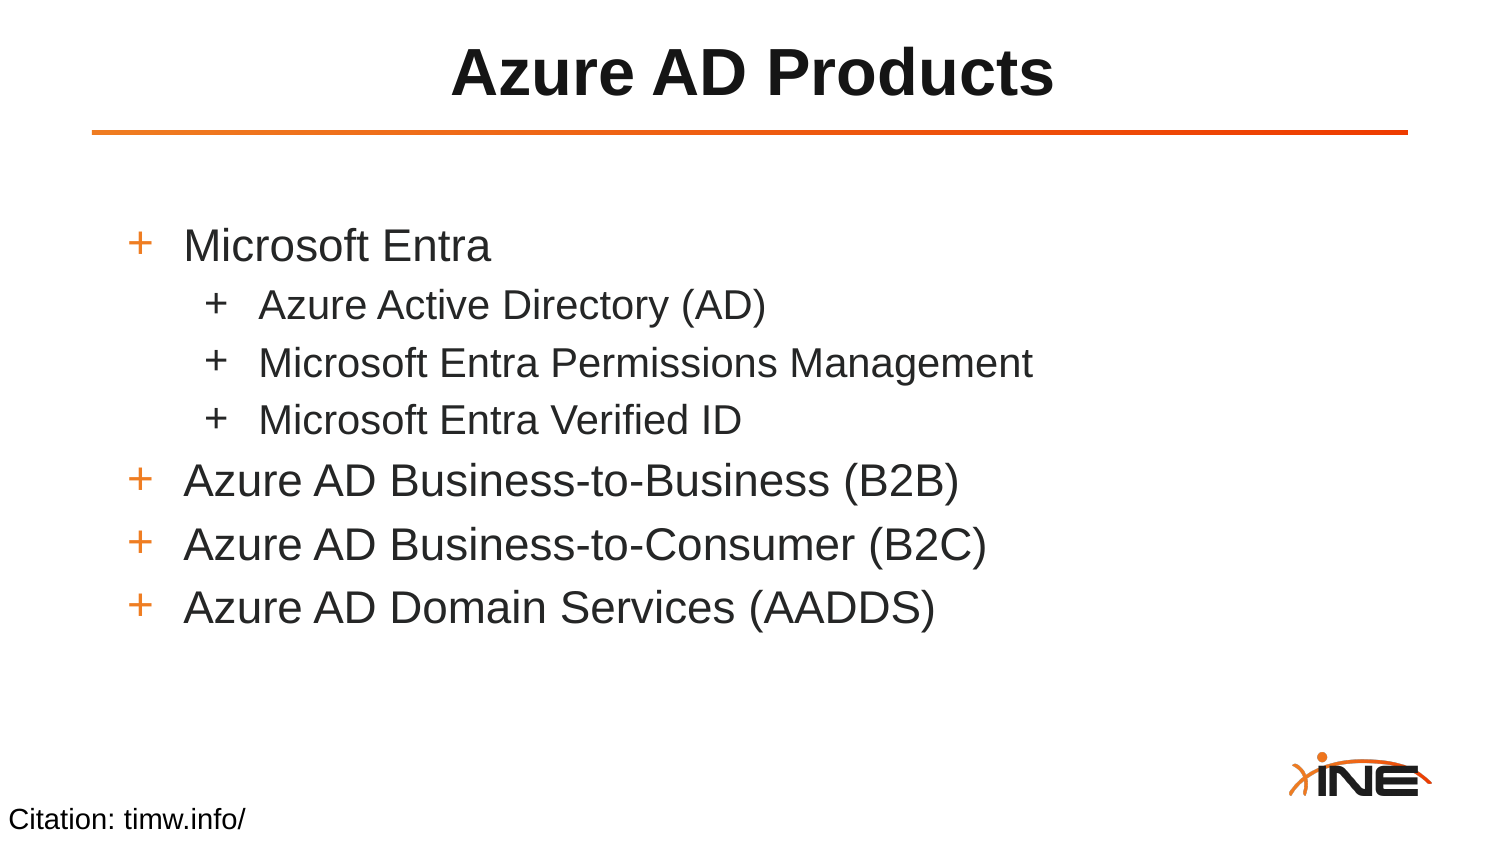

# Azure AD Products
Microsoft Entra
Azure Active Directory (AD)
Microsoft Entra Permissions Management
Microsoft Entra Verified ID
Azure AD Business-to-Business (B2B)
Azure AD Business-to-Consumer (B2C)
Azure AD Domain Services (AADDS)
Citation: timw.info/